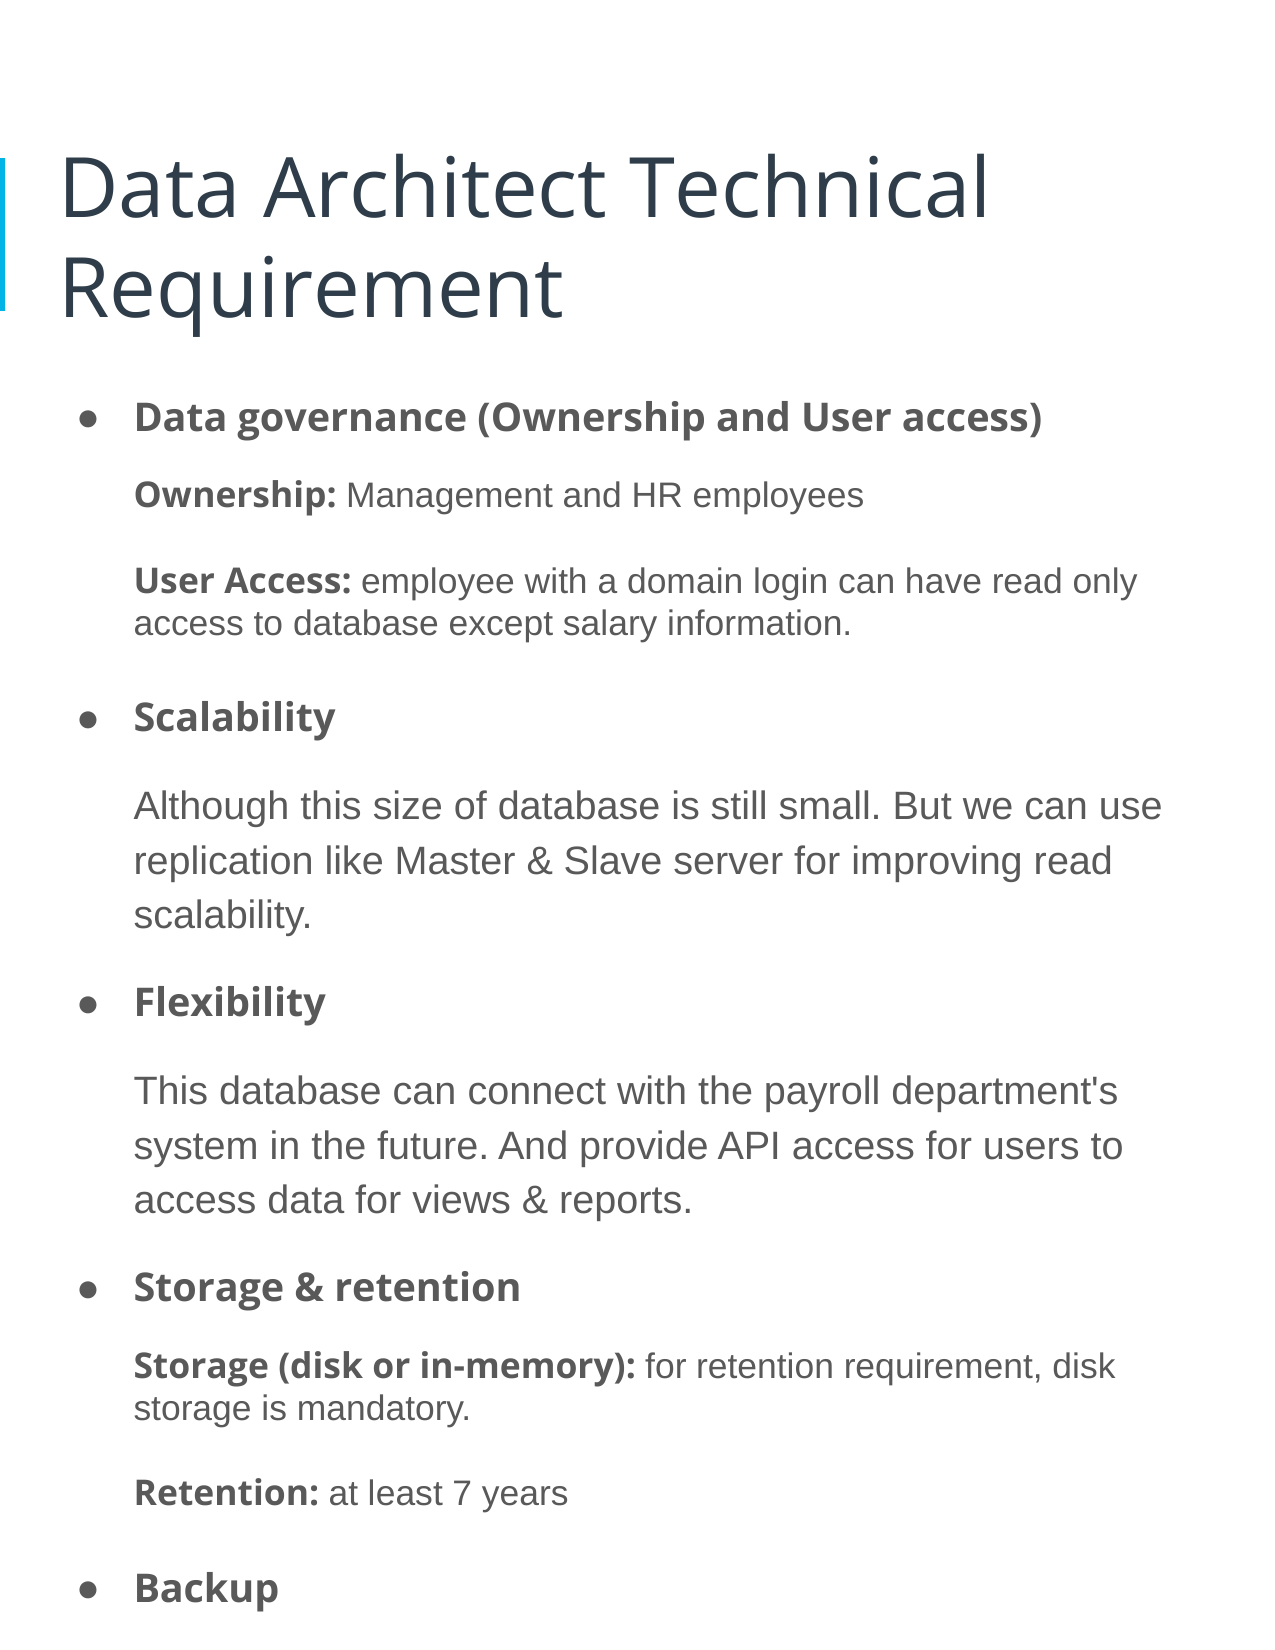

# Data Architect Technical Requirement
Data governance (Ownership and User access)
Ownership: Management and HR employees

User Access: employee with a domain login can have read only access to database except salary information.

Scalability
Although this size of database is still small. But we can use replication like Master & Slave server for improving read scalability.
Flexibility
This database can connect with the payroll department's system in the future. And provide API access for users to access data for views & reports.
Storage & retention
Storage (disk or in-memory): for retention requirement, disk storage is mandatory.

Retention: at least 7 years

Backup
 IT Best Practices document lists Backup schedule requirements